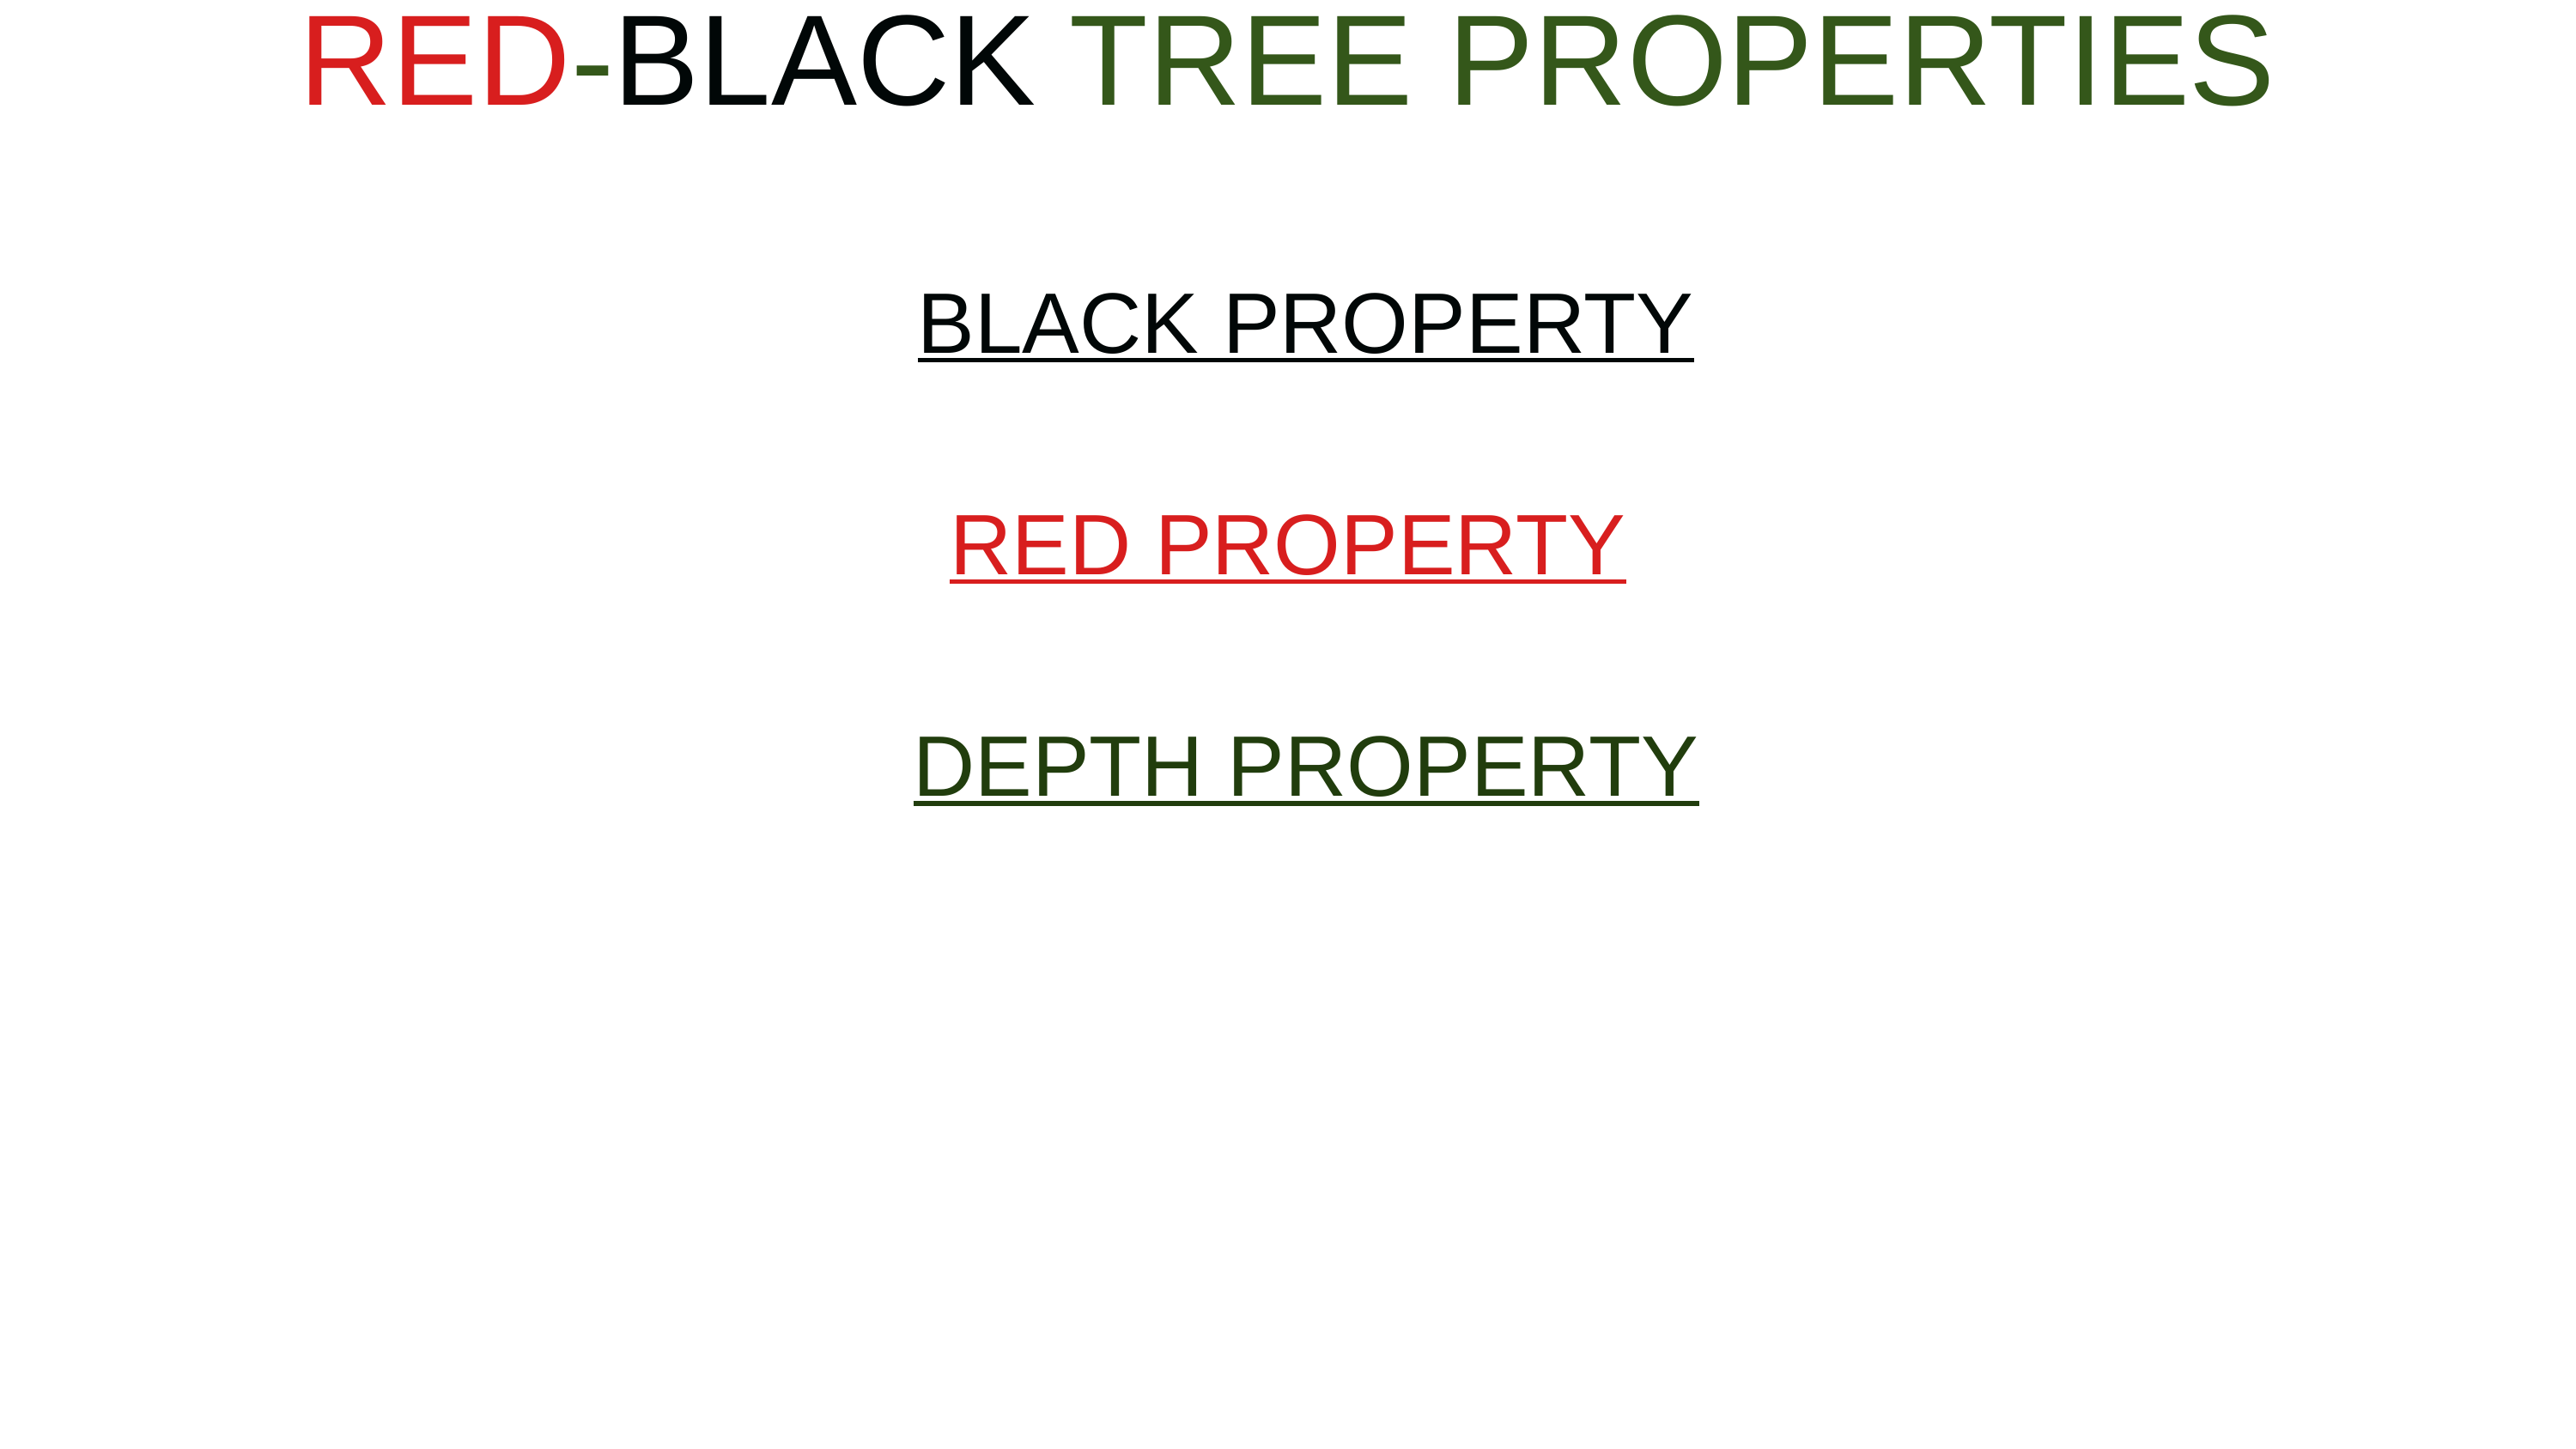

RED-BLACK TREE PROPERTIES
BLACK PROPERTY

RED PROPERTY

DEPTH PROPERTY